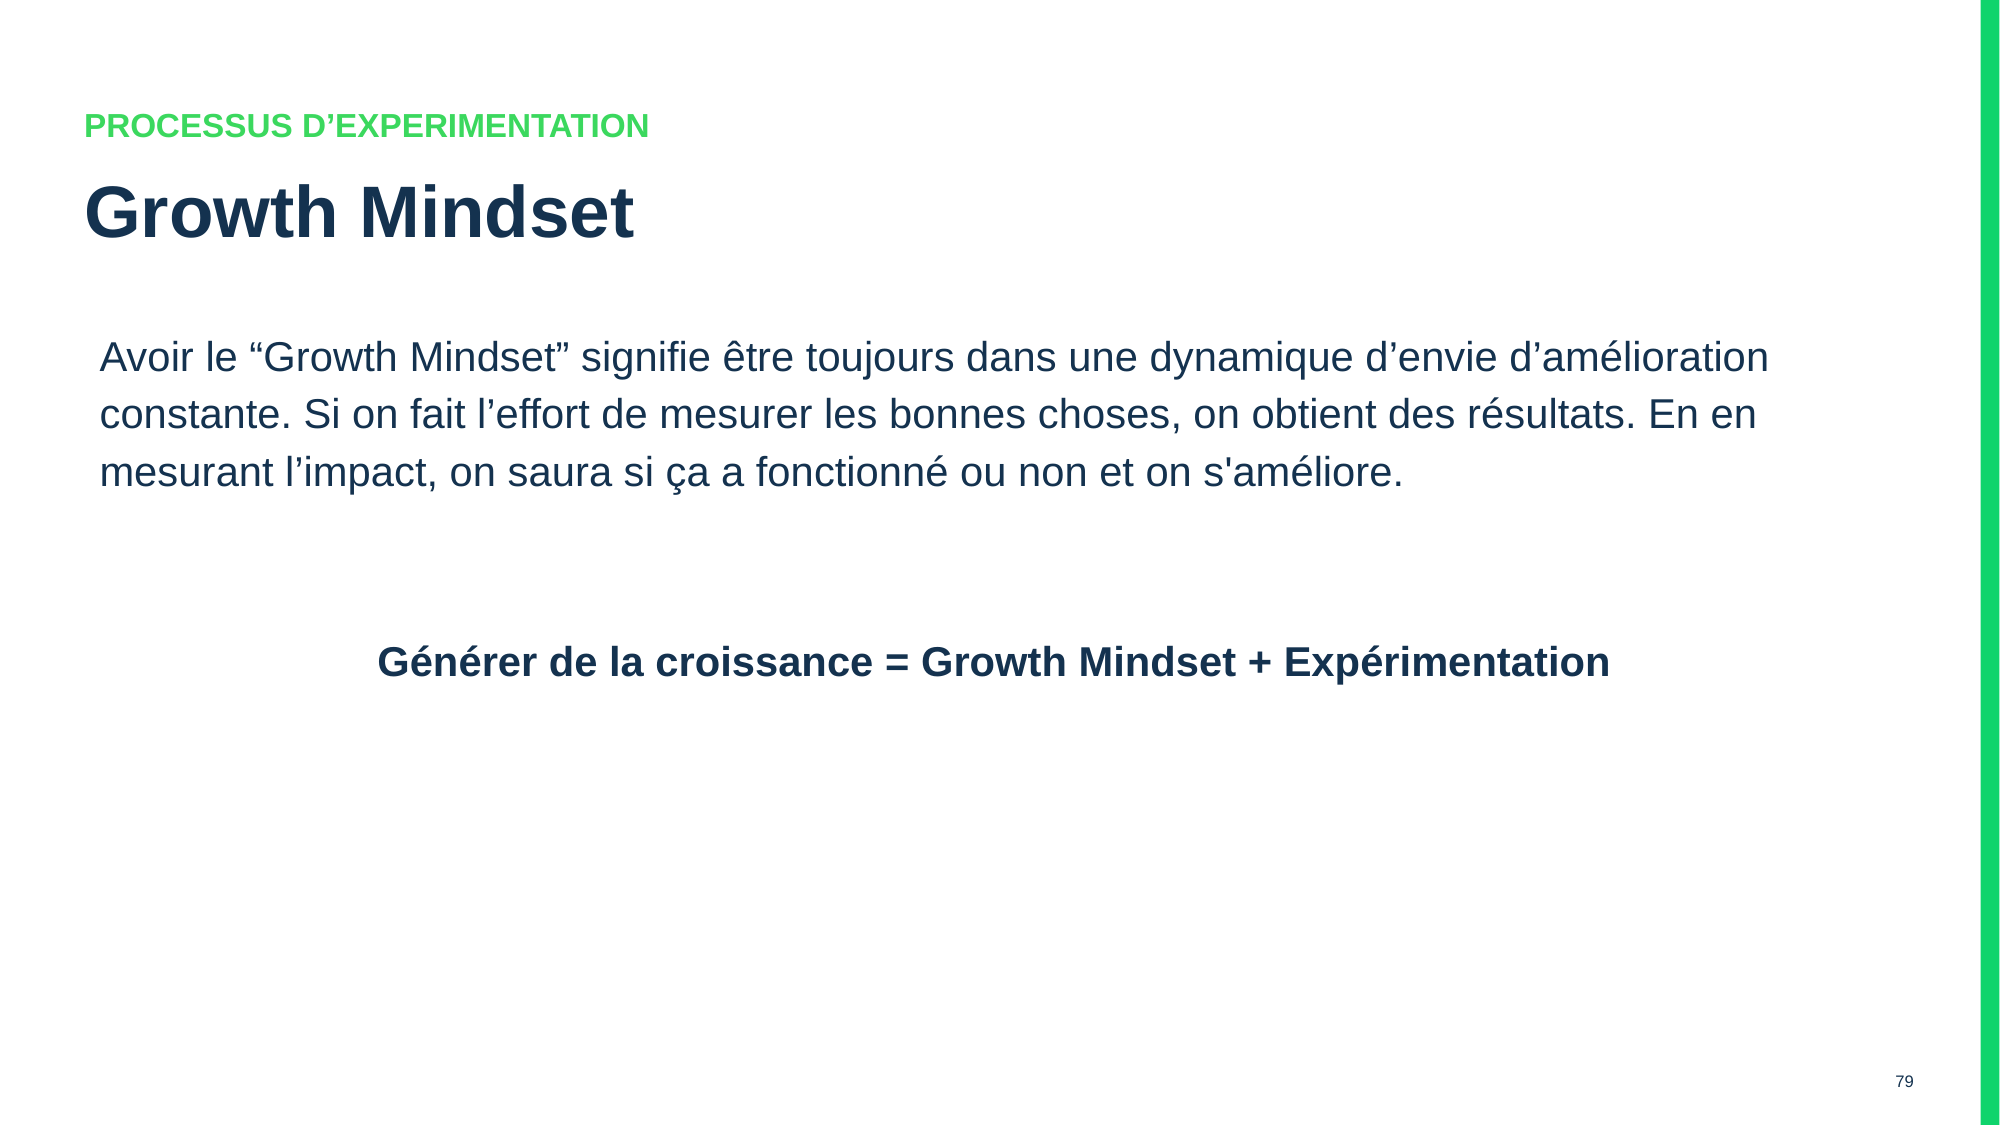

PROCESSUS D’EXPERIMENTATION
# Growth Mindset
Avoir le “Growth Mindset” signifie être toujours dans une dynamique d’envie d’amélioration constante. Si on fait l’effort de mesurer les bonnes choses, on obtient des résultats. En en mesurant l’impact, on saura si ça a fonctionné ou non et on s'améliore.

Générer de la croissance = Growth Mindset + Expérimentation
79